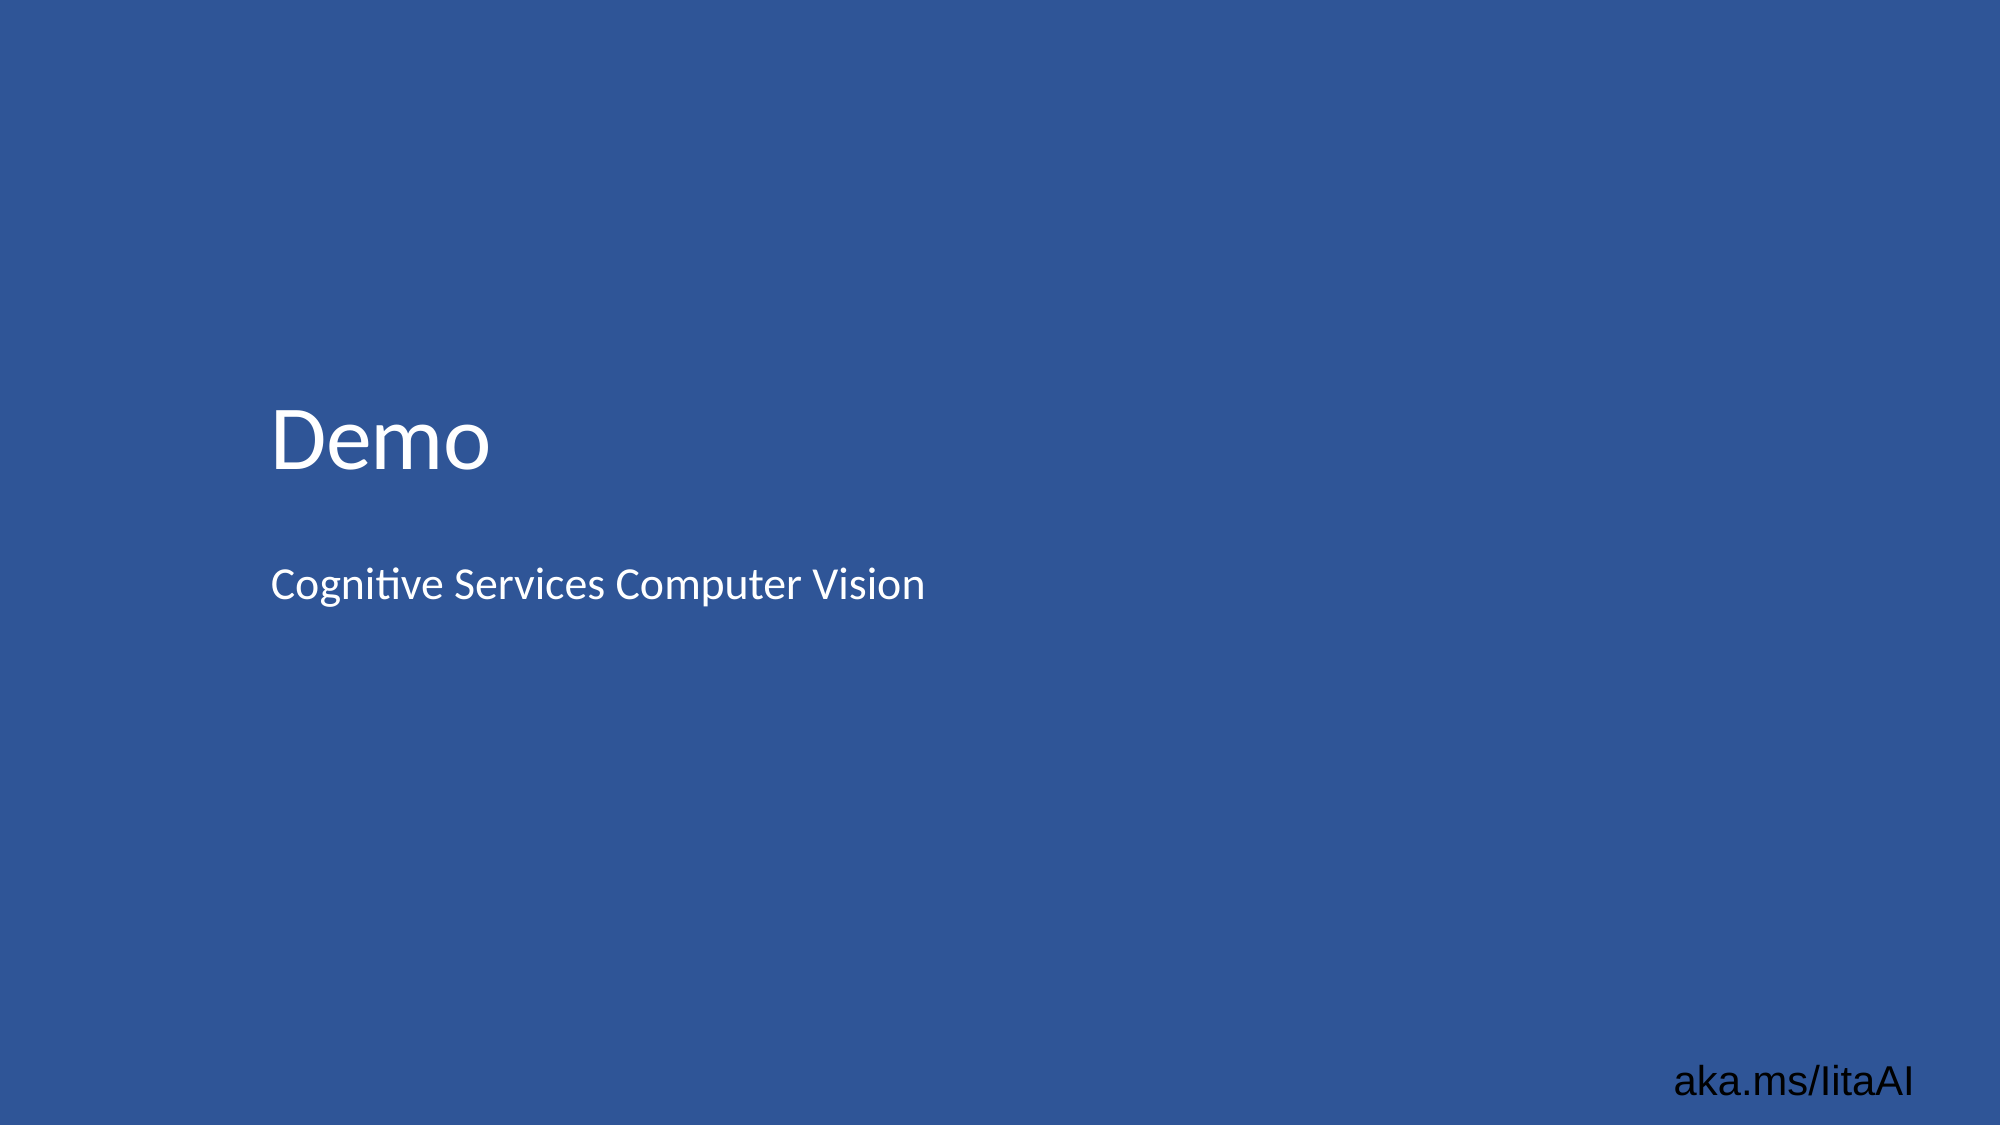

# Demo
Cognitive Services Computer Vision
aka.ms/IitaAI